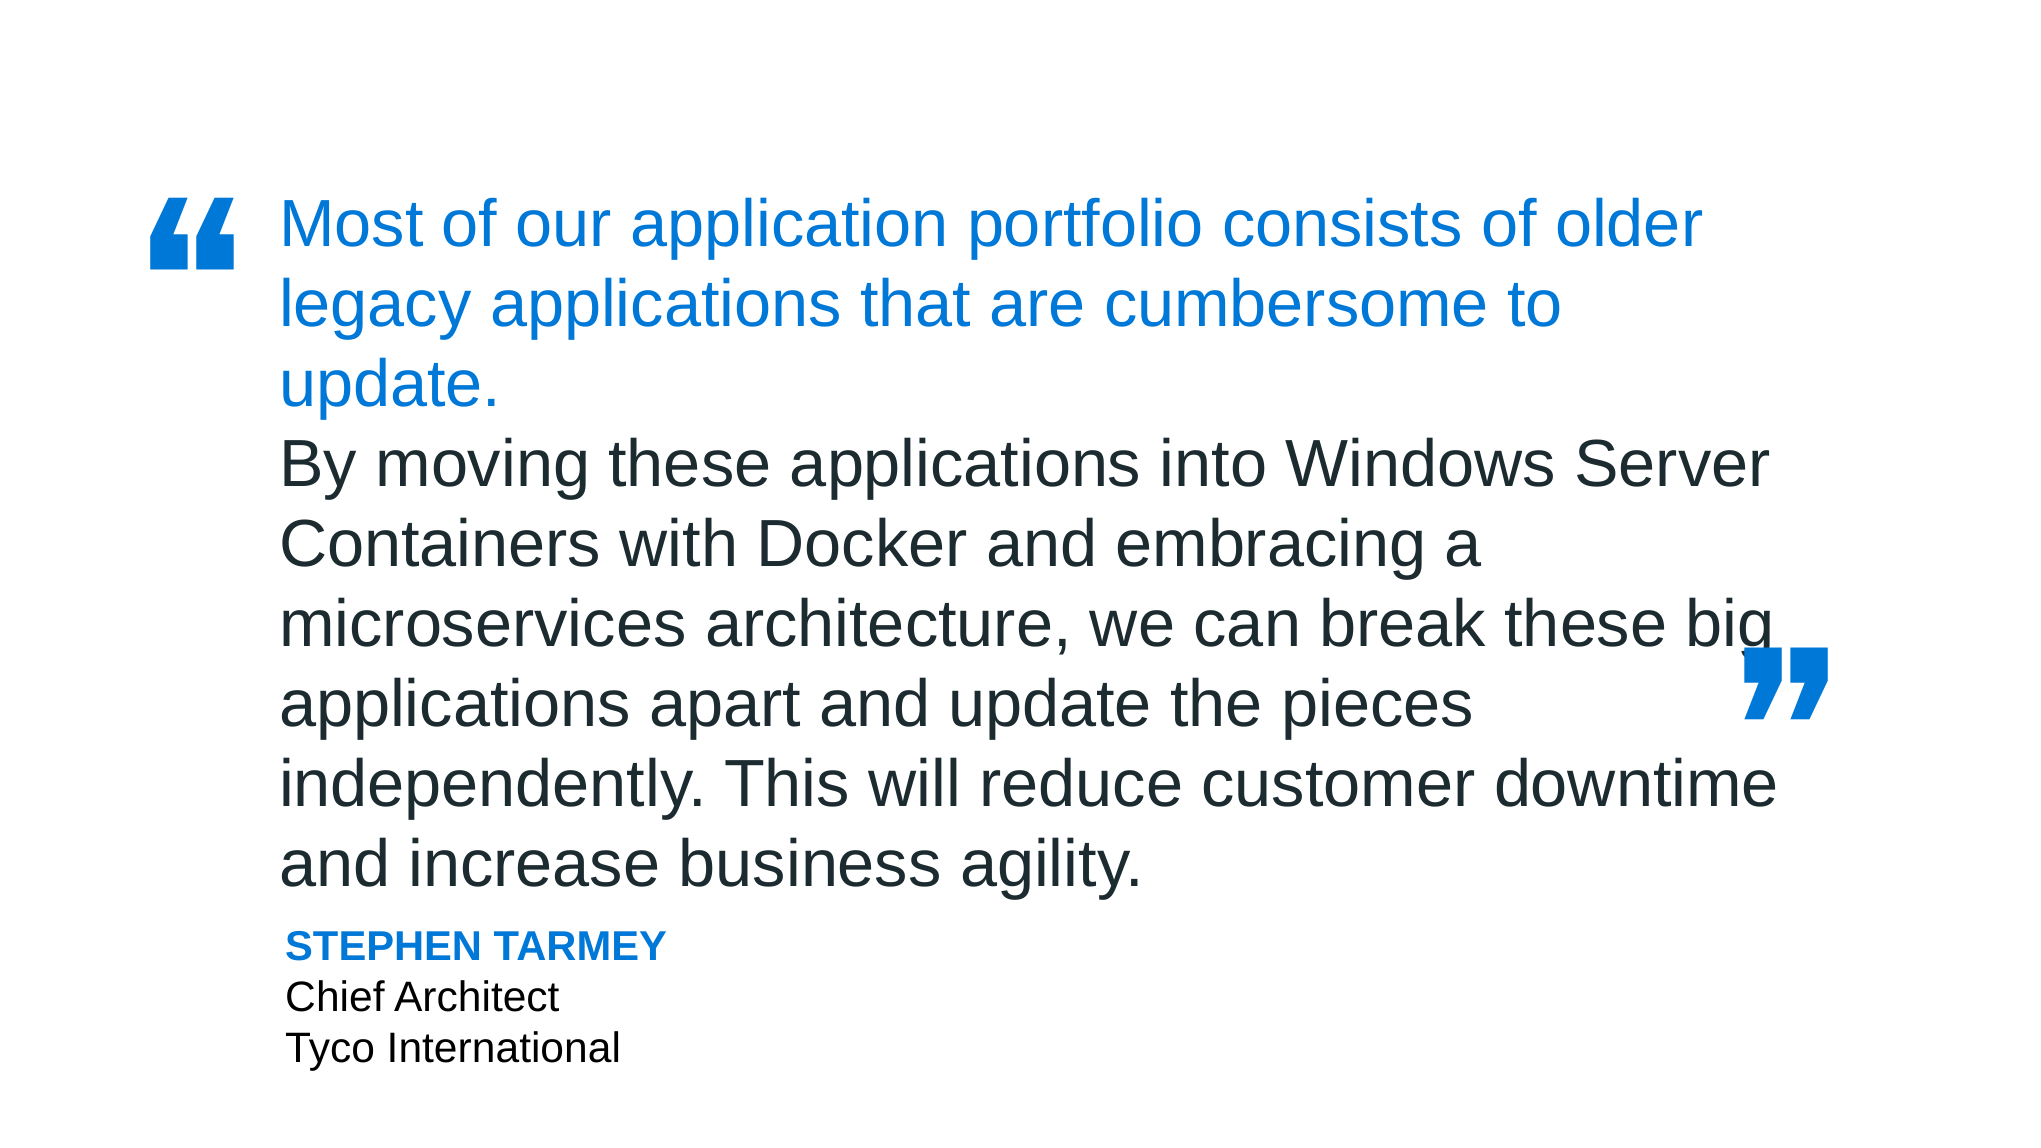

“
Most of our application portfolio consists of older legacy applications that are cumbersome to update.
By moving these applications into Windows Server Containers with Docker and embracing a microservices architecture, we can break these big applications apart and update the pieces independently. This will reduce customer downtime and increase business agility.
“
STEPHEN TARMEY
Chief Architect
Tyco International